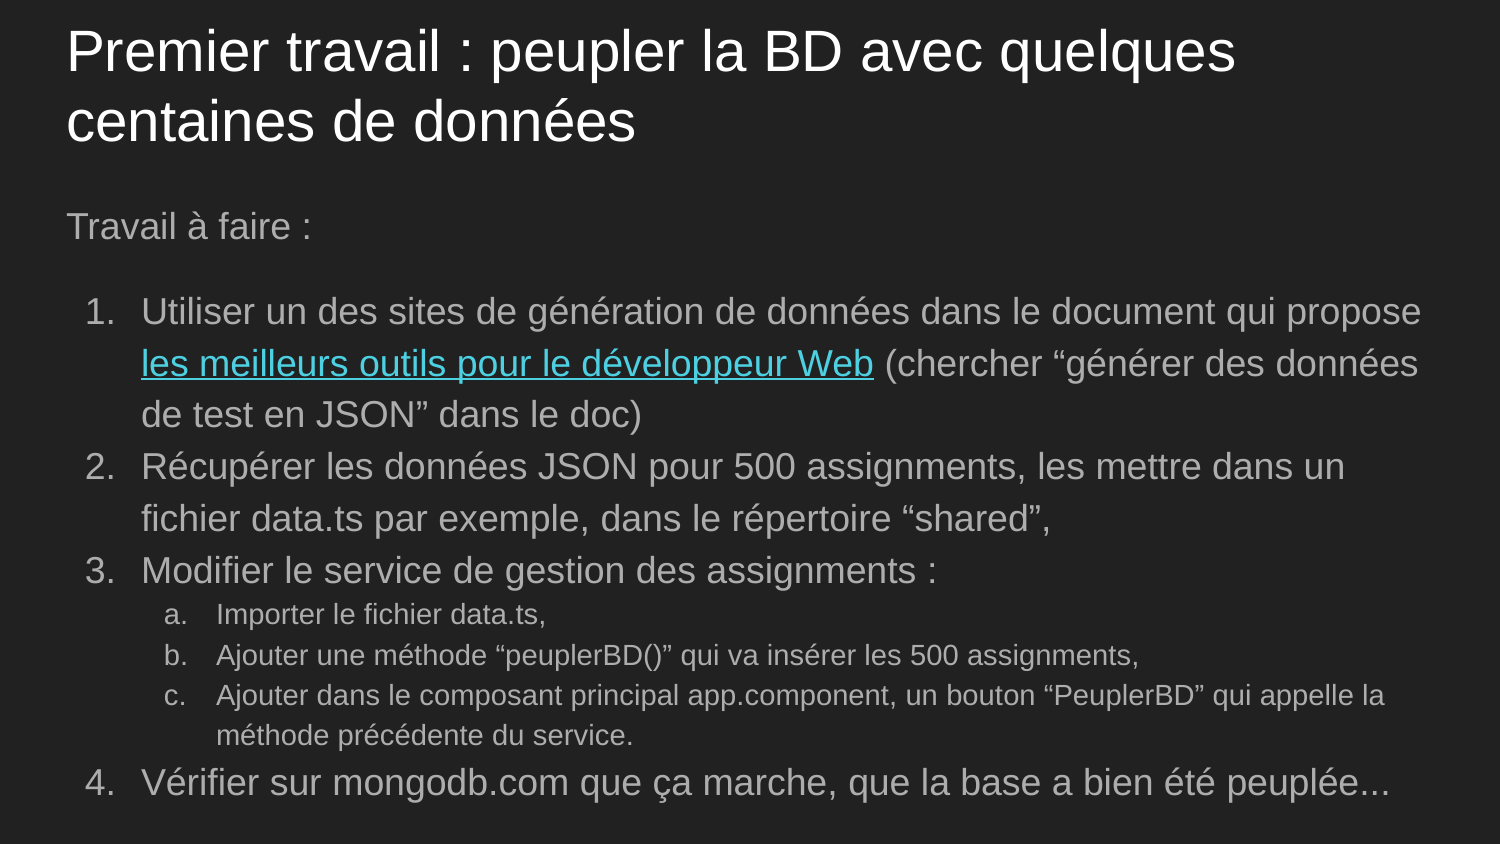

# Premier travail : peupler la BD avec quelques centaines de données
Travail à faire :
Utiliser un des sites de génération de données dans le document qui propose les meilleurs outils pour le développeur Web (chercher “générer des données de test en JSON” dans le doc)
Récupérer les données JSON pour 500 assignments, les mettre dans un fichier data.ts par exemple, dans le répertoire “shared”,
Modifier le service de gestion des assignments :
Importer le fichier data.ts,
Ajouter une méthode “peuplerBD()” qui va insérer les 500 assignments,
Ajouter dans le composant principal app.component, un bouton “PeuplerBD” qui appelle la méthode précédente du service.
Vérifier sur mongodb.com que ça marche, que la base a bien été peuplée...